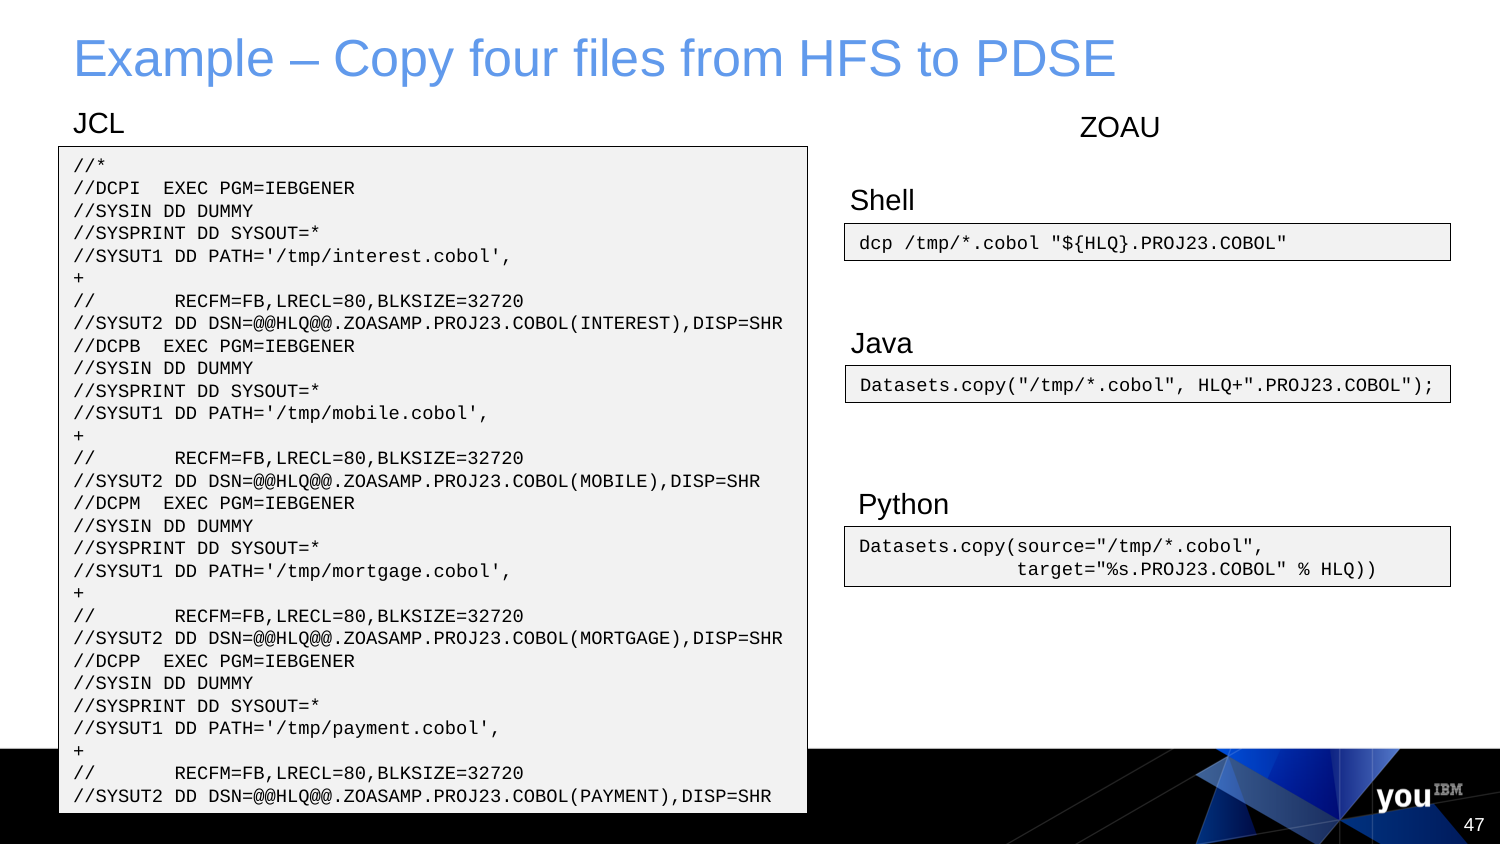

# Example – Copy four files from HFS to PDSE
JCL
ZOAU
//*
//DCPI  EXEC PGM=IEBGENER
//SYSIN DD DUMMY
//SYSPRINT DD SYSOUT=*
//SYSUT1 DD PATH='/tmp/interest.cobol',                        +
//       RECFM=FB,LRECL=80,BLKSIZE=32720
//SYSUT2 DD DSN=@@HLQ@@.ZOASAMP.PROJ23.COBOL(INTEREST),DISP=SHR
//DCPB  EXEC PGM=IEBGENER
//SYSIN DD DUMMY
//SYSPRINT DD SYSOUT=*
//SYSUT1 DD PATH='/tmp/mobile.cobol',                          +
//       RECFM=FB,LRECL=80,BLKSIZE=32720
//SYSUT2 DD DSN=@@HLQ@@.ZOASAMP.PROJ23.COBOL(MOBILE),DISP=SHR
//DCPM  EXEC PGM=IEBGENER
//SYSIN DD DUMMY
//SYSPRINT DD SYSOUT=*
//SYSUT1 DD PATH='/tmp/mortgage.cobol',                        +
//       RECFM=FB,LRECL=80,BLKSIZE=32720
//SYSUT2 DD DSN=@@HLQ@@.ZOASAMP.PROJ23.COBOL(MORTGAGE),DISP=SHR
//DCPP  EXEC PGM=IEBGENER
//SYSIN DD DUMMY
//SYSPRINT DD SYSOUT=*
//SYSUT1 DD PATH='/tmp/payment.cobol',                         +
//       RECFM=FB,LRECL=80,BLKSIZE=32720
//SYSUT2 DD DSN=@@HLQ@@.ZOASAMP.PROJ23.COBOL(PAYMENT),DISP=SHR
Shell
dcp /tmp/*.cobol "${HLQ}.PROJ23.COBOL"
Java
Datasets.copy("/tmp/*.cobol", HLQ+".PROJ23.COBOL");
 Python
Datasets.copy(source="/tmp/*.cobol",
              target="%s.PROJ23.COBOL" % HLQ))